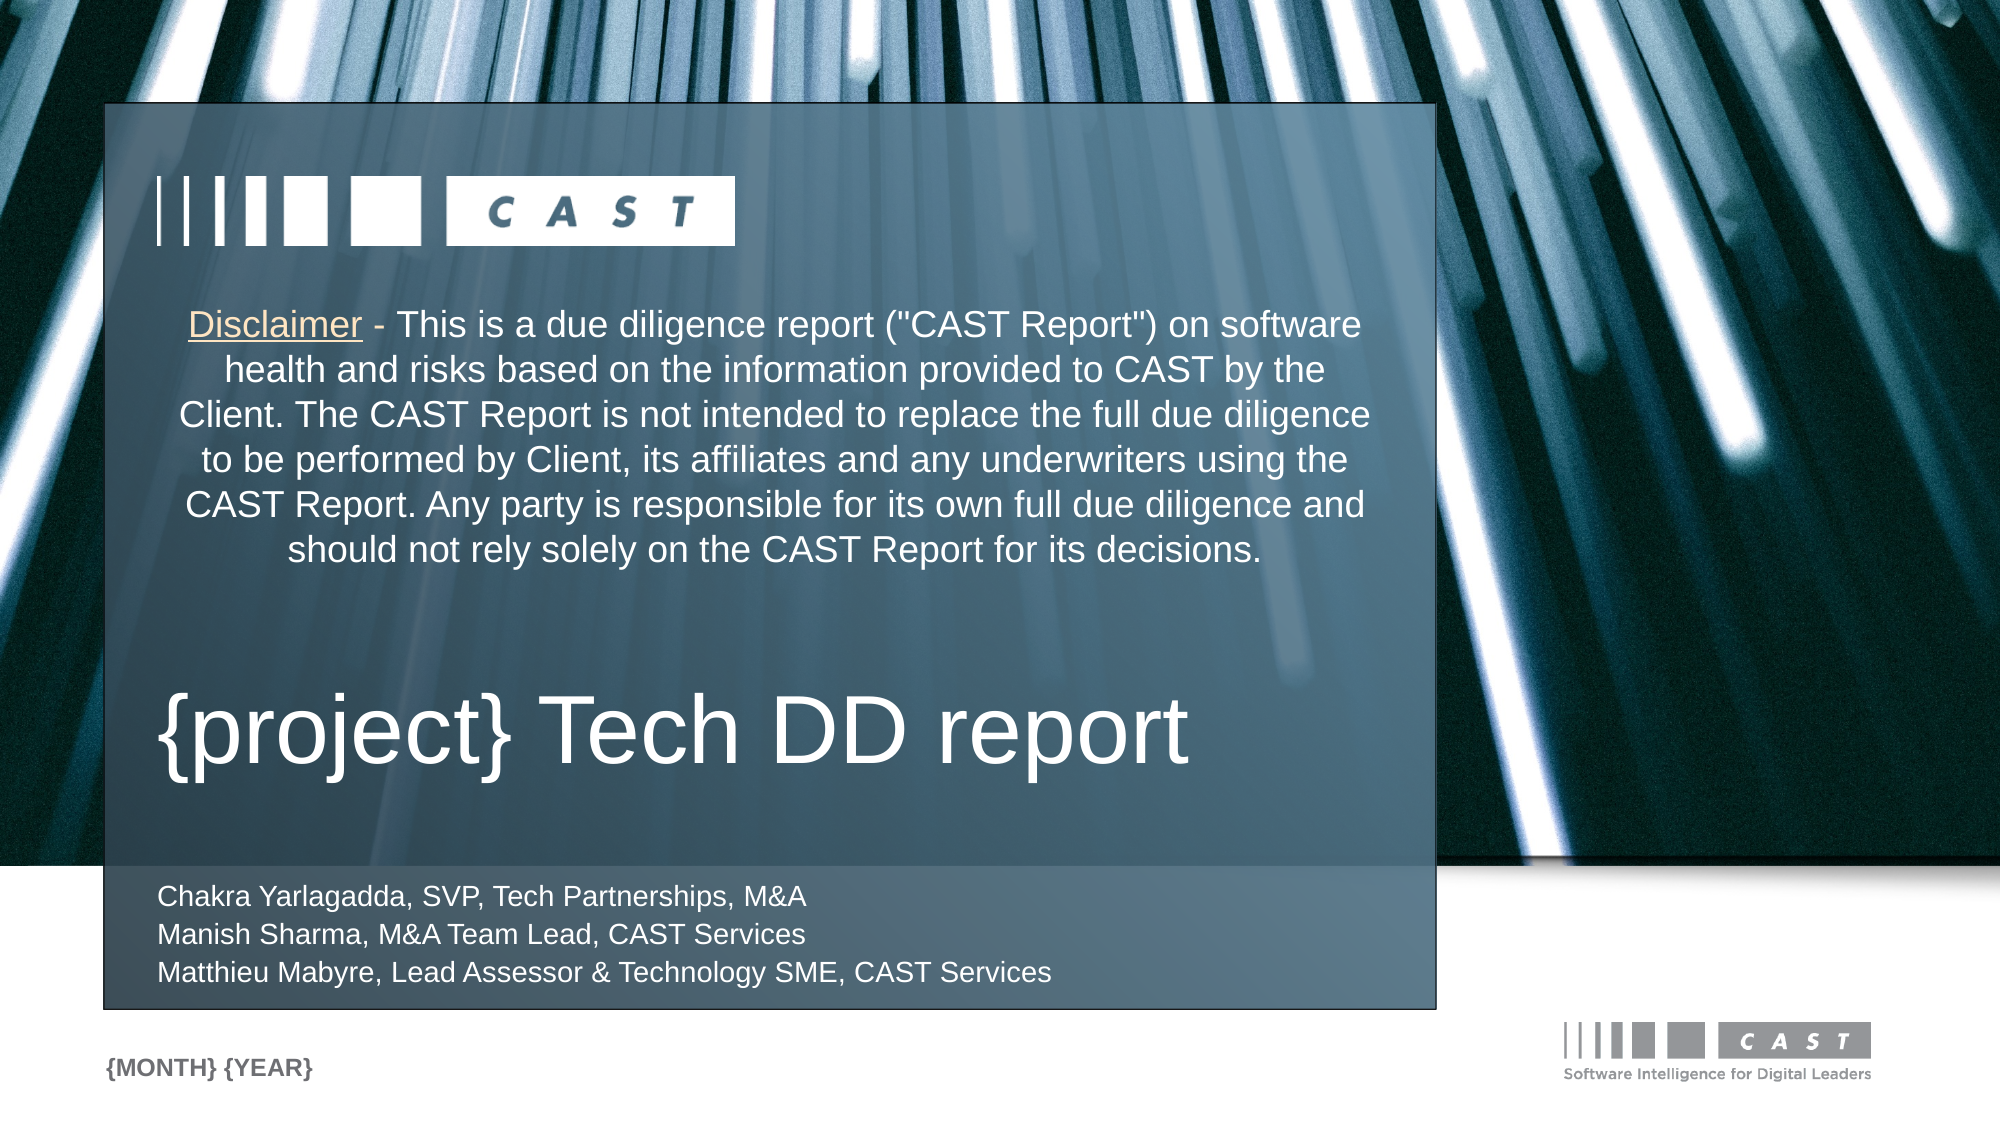

Disclaimer - This is a due diligence report ("CAST Report") on software health and risks based on the information provided to CAST by the Client. The CAST Report is not intended to replace the full due diligence to be performed by Client, its affiliates and any underwriters using the CAST Report. Any party is responsible for its own full due diligence and should not rely solely on the CAST Report for its decisions.

# {project} Tech DD report
Chakra Yarlagadda, SVP, Tech Partnerships, M&A
Manish Sharma, M&A Team Lead, CAST Services
Matthieu Mabyre, Lead Assessor & Technology SME, CAST Services
{month} {year}